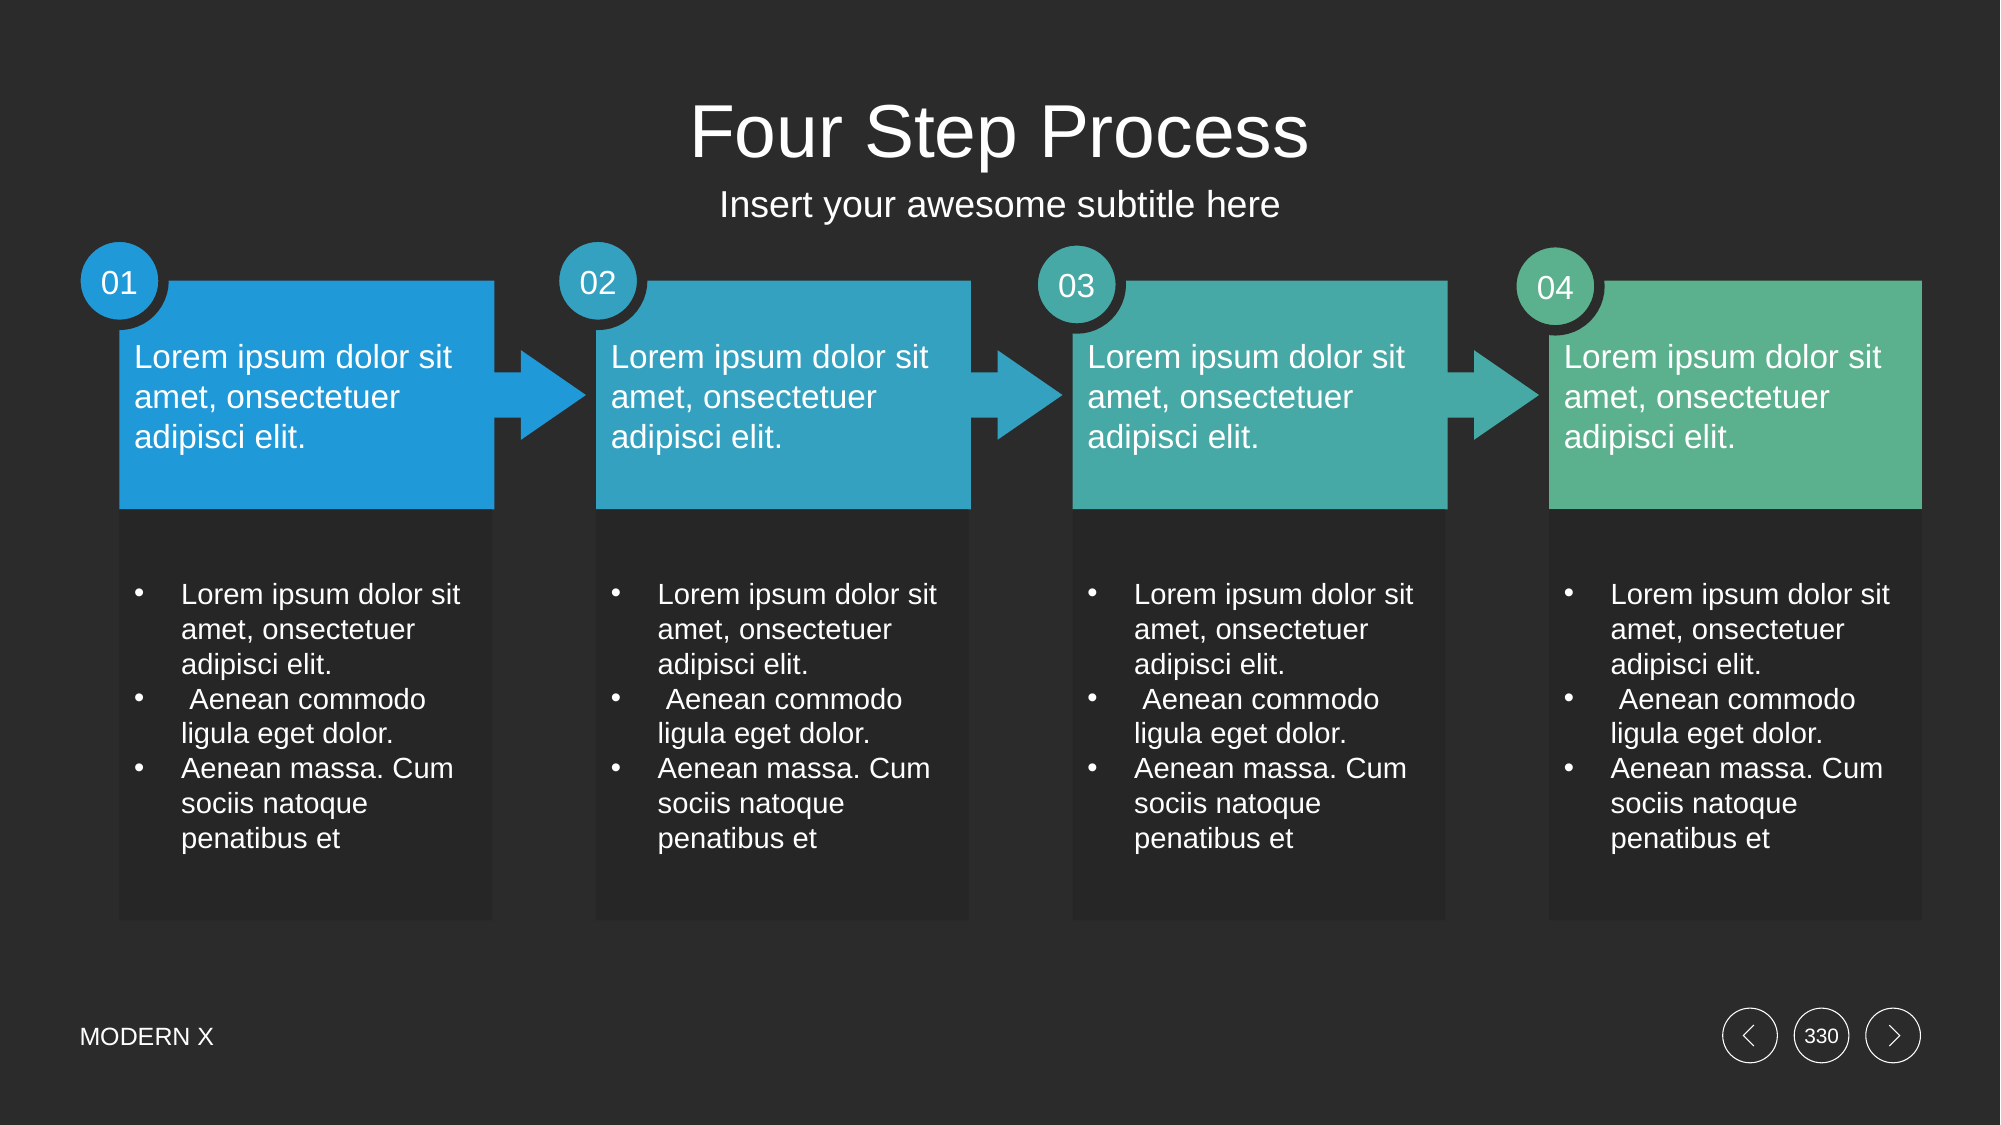

# Four Step Process
Insert your awesome subtitle here
02
01
03
04
Lorem ipsum dolor sit amet, onsectetuer adipisci elit.
Lorem ipsum dolor sit amet, onsectetuer adipisci elit.
Lorem ipsum dolor sit amet, onsectetuer adipisci elit.
Lorem ipsum dolor sit amet, onsectetuer adipisci elit.
Lorem ipsum dolor sit amet, onsectetuer adipisci elit.
 Aenean commodo ligula eget dolor.
Aenean massa. Cum sociis natoque penatibus et
Lorem ipsum dolor sit amet, onsectetuer adipisci elit.
 Aenean commodo ligula eget dolor.
Aenean massa. Cum sociis natoque penatibus et
Lorem ipsum dolor sit amet, onsectetuer adipisci elit.
 Aenean commodo ligula eget dolor.
Aenean massa. Cum sociis natoque penatibus et
Lorem ipsum dolor sit amet, onsectetuer adipisci elit.
 Aenean commodo ligula eget dolor.
Aenean massa. Cum sociis natoque penatibus et